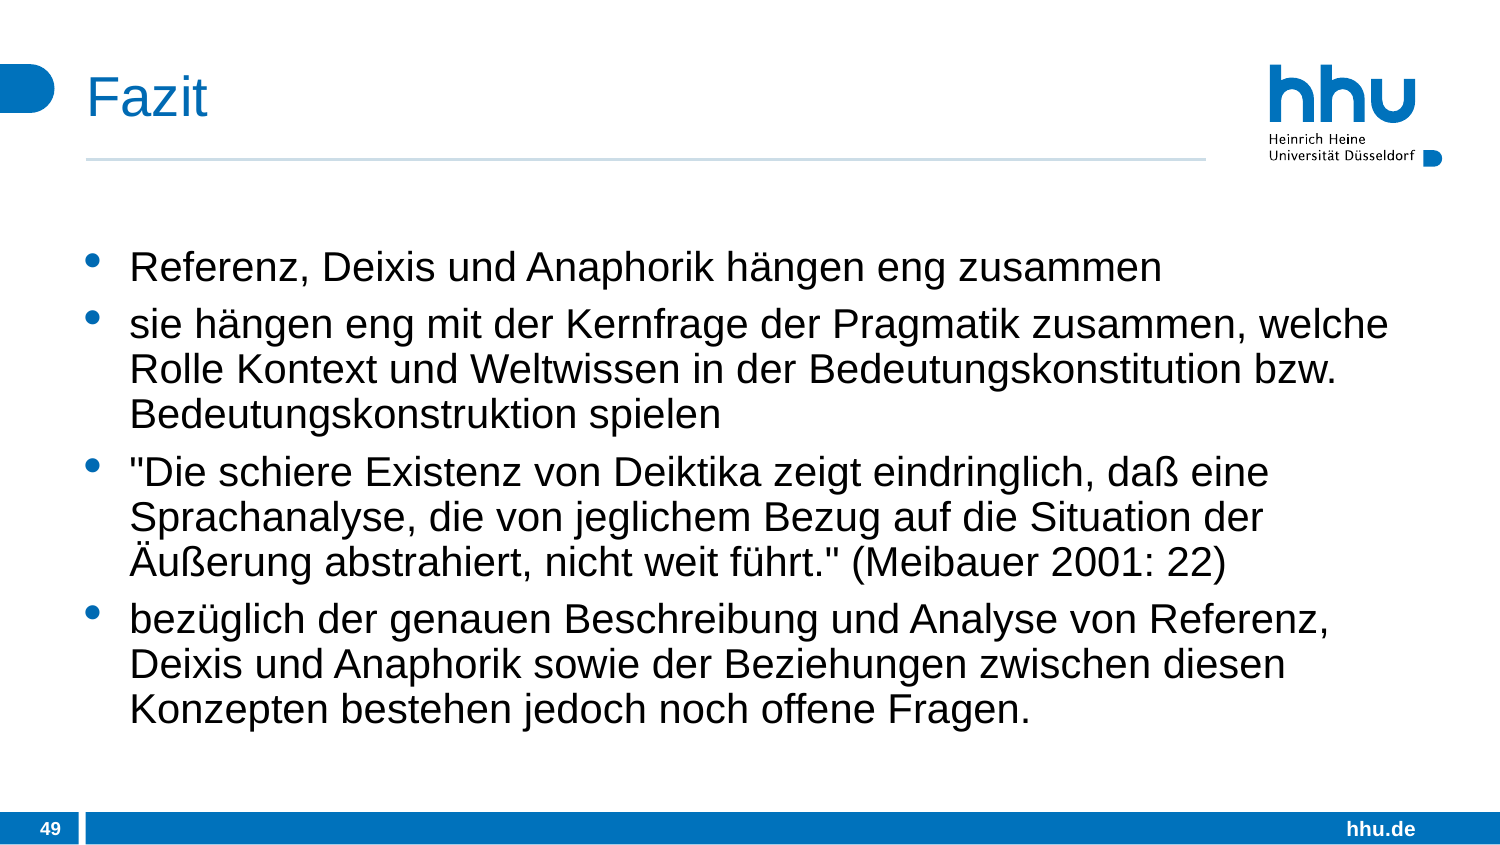

# Fazit
Referenz, Deixis und Anaphorik hängen eng zusammen
sie hängen eng mit der Kernfrage der Pragmatik zusammen, welche Rolle Kontext und Weltwissen in der Bedeutungskonstitution bzw. Bedeutungskonstruktion spielen
"Die schiere Existenz von Deiktika zeigt eindringlich, daß eine Sprachanalyse, die von jeglichem Bezug auf die Situation der Äußerung abstrahiert, nicht weit führt." (Meibauer 2001: 22)
bezüglich der genauen Beschreibung und Analyse von Referenz, Deixis und Anaphorik sowie der Beziehungen zwischen diesen Konzepten bestehen jedoch noch offene Fragen.
49